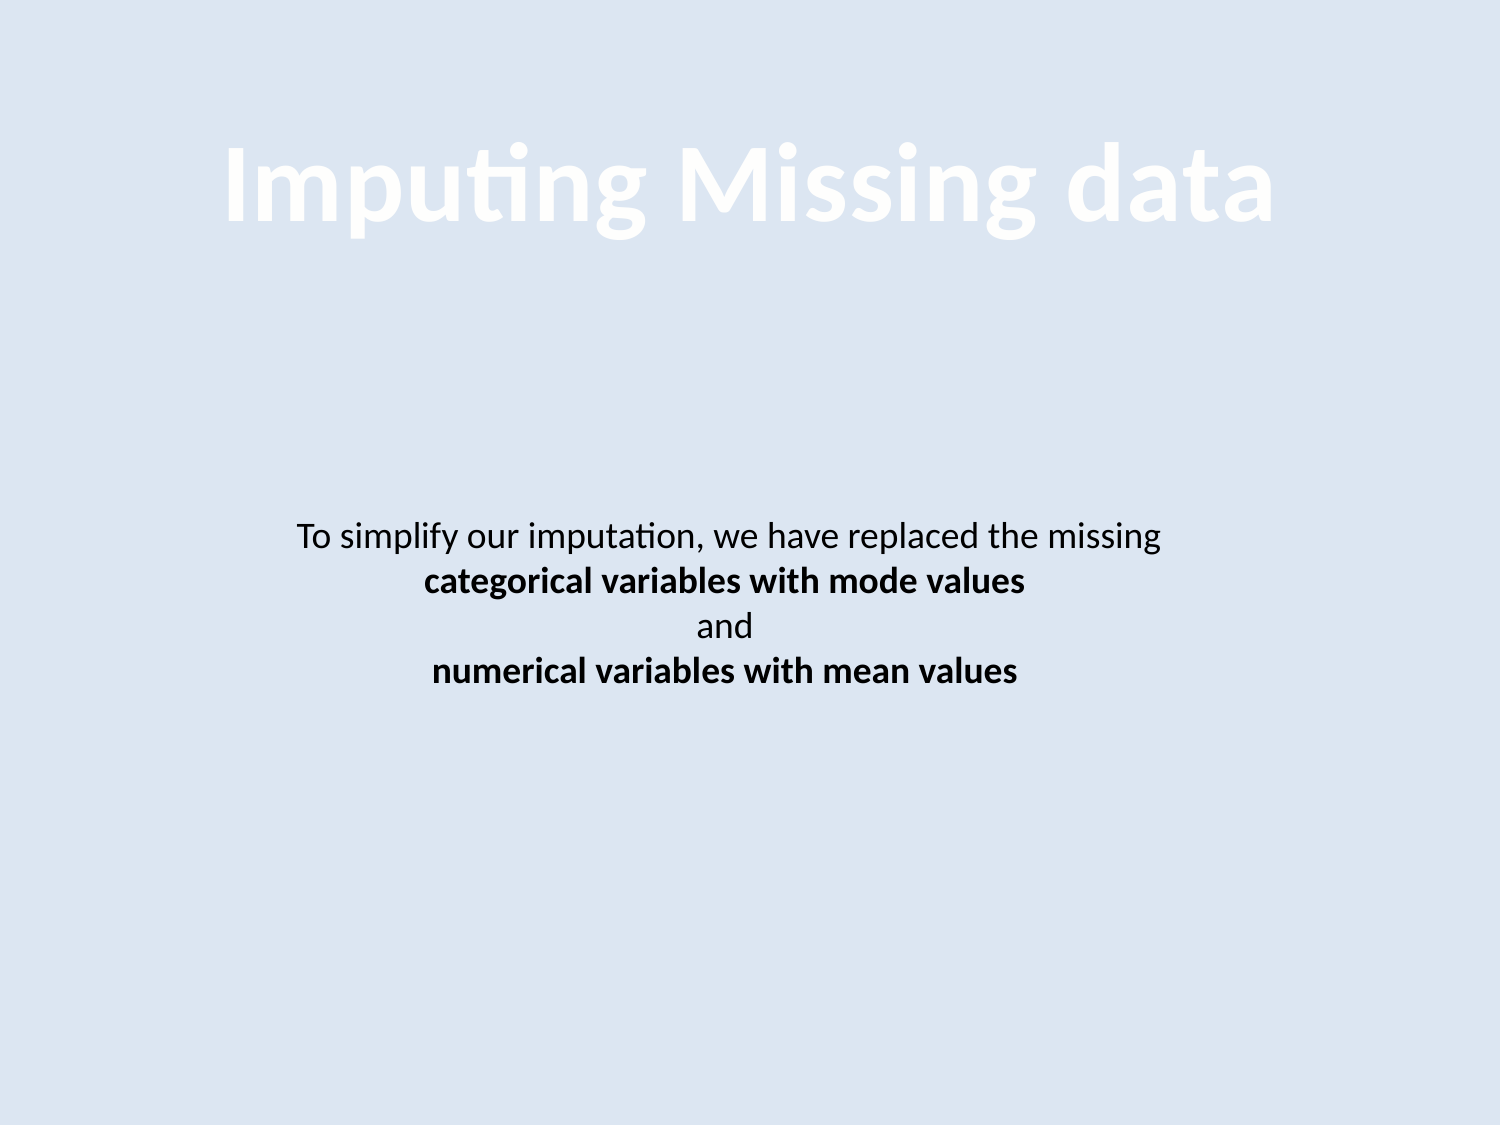

Imputing Missing data
To simplify our imputation, we have replaced the missing categorical variables with mode values
and
numerical variables with mean values